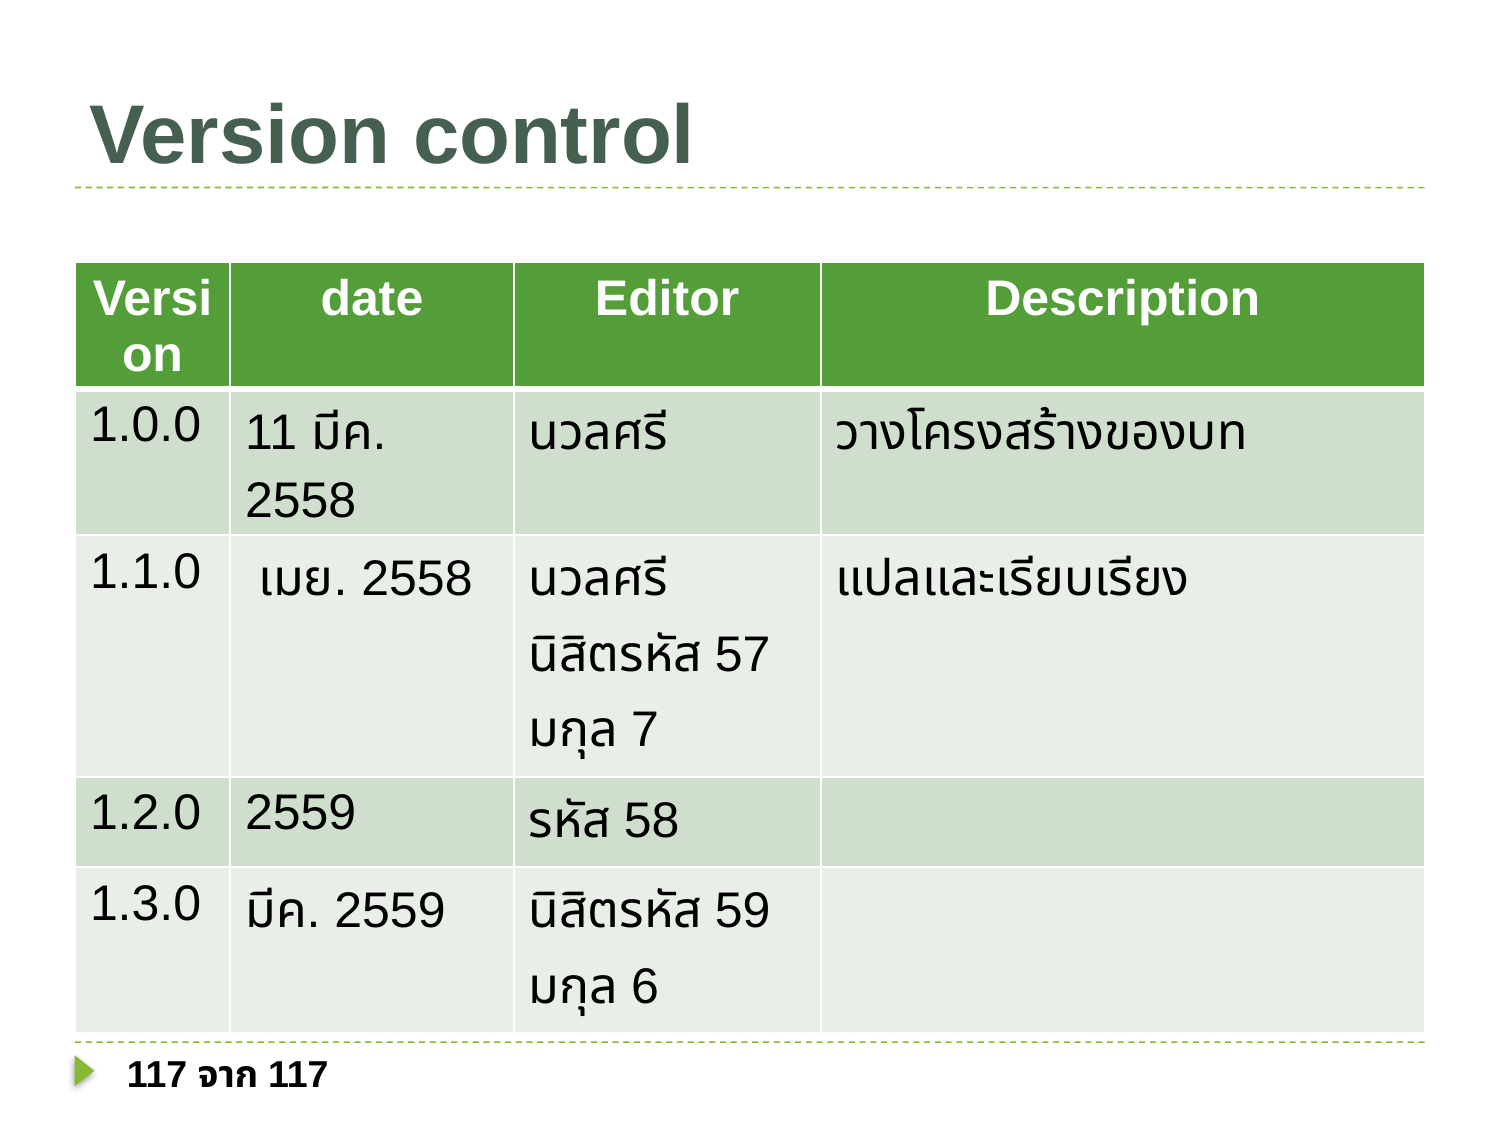

# Version control
| Version | date | Editor | Description |
| --- | --- | --- | --- |
| 1.0.0 | 11 มีค. 2558 | นวลศรี | วางโครงสร้างของบท |
| 1.1.0 | เมย. 2558 | นวลศรี นิสิตรหัส 57 มกุล 7 | แปลและเรียบเรียง |
| 1.2.0 | 2559 | รหัส 58 |  |
| 1.3.0 | มีค. 2559 | นิสิตรหัส 59 มกุล 6 |  |
117 จาก 117